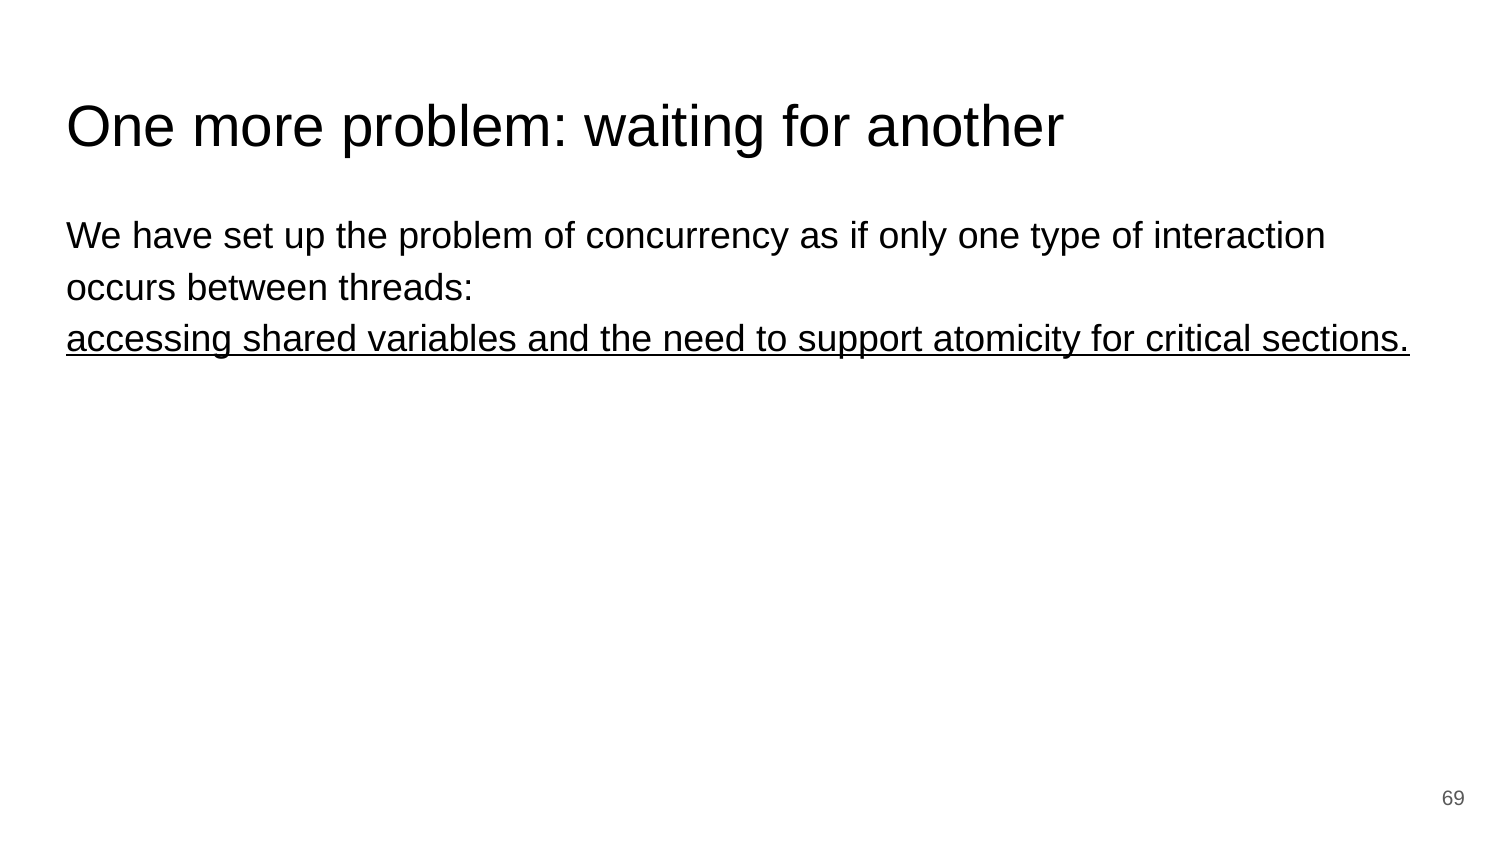

# One more problem: waiting for another
We have set up the problem of concurrency as if only one type of interaction occurs between threads:
accessing shared variables and the need to support atomicity for critical sections.

69